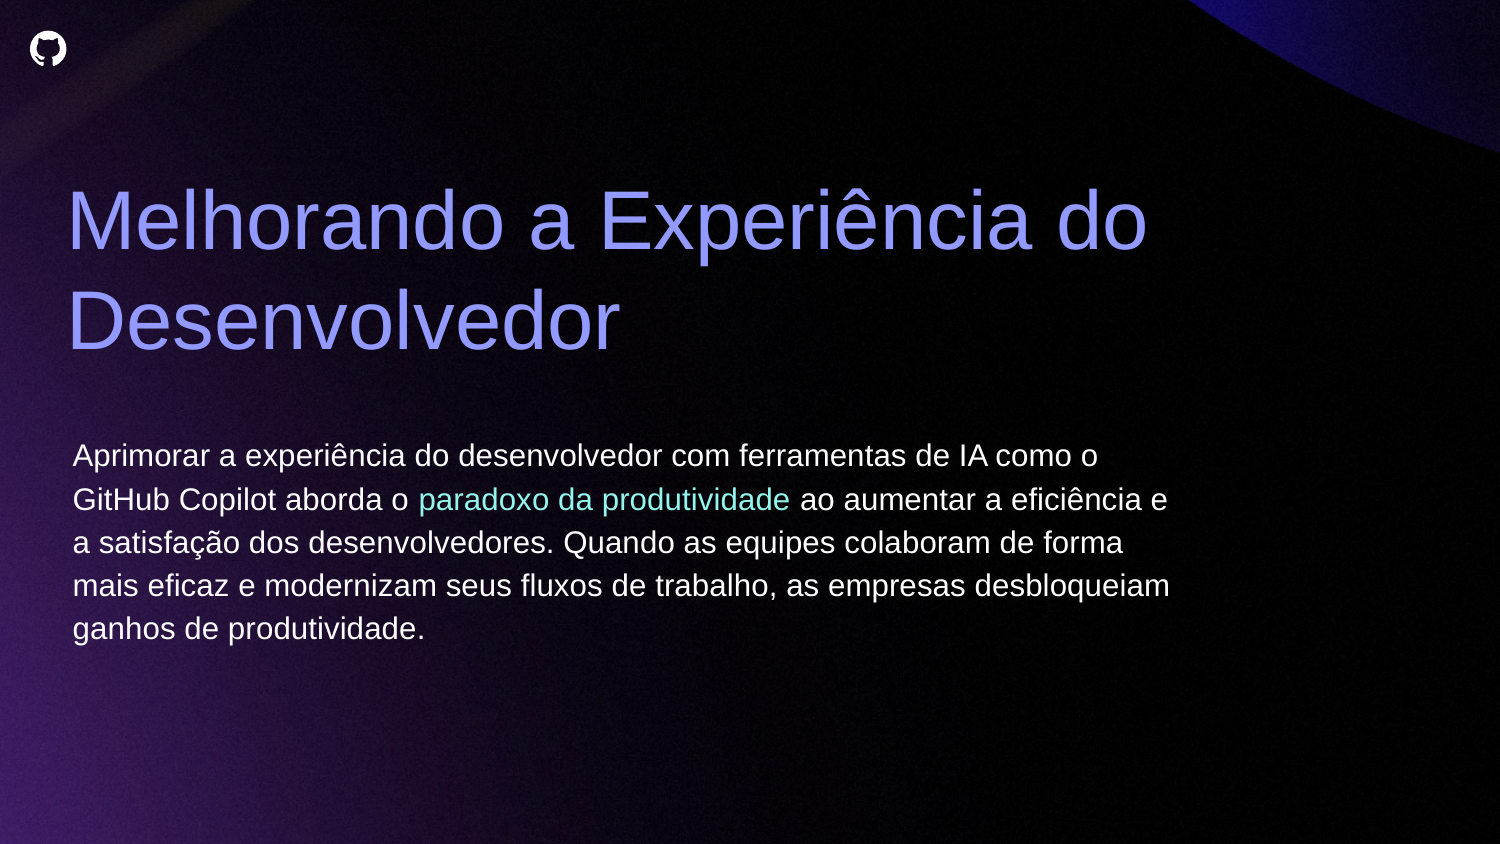

# Melhorando a Experiência do Desenvolvedor
Aprimorar a experiência do desenvolvedor com ferramentas de IA como o GitHub Copilot aborda o paradoxo da produtividade ao aumentar a eficiência e a satisfação dos desenvolvedores. Quando as equipes colaboram de forma mais eficaz e modernizam seus fluxos de trabalho, as empresas desbloqueiam ganhos de produtividade.